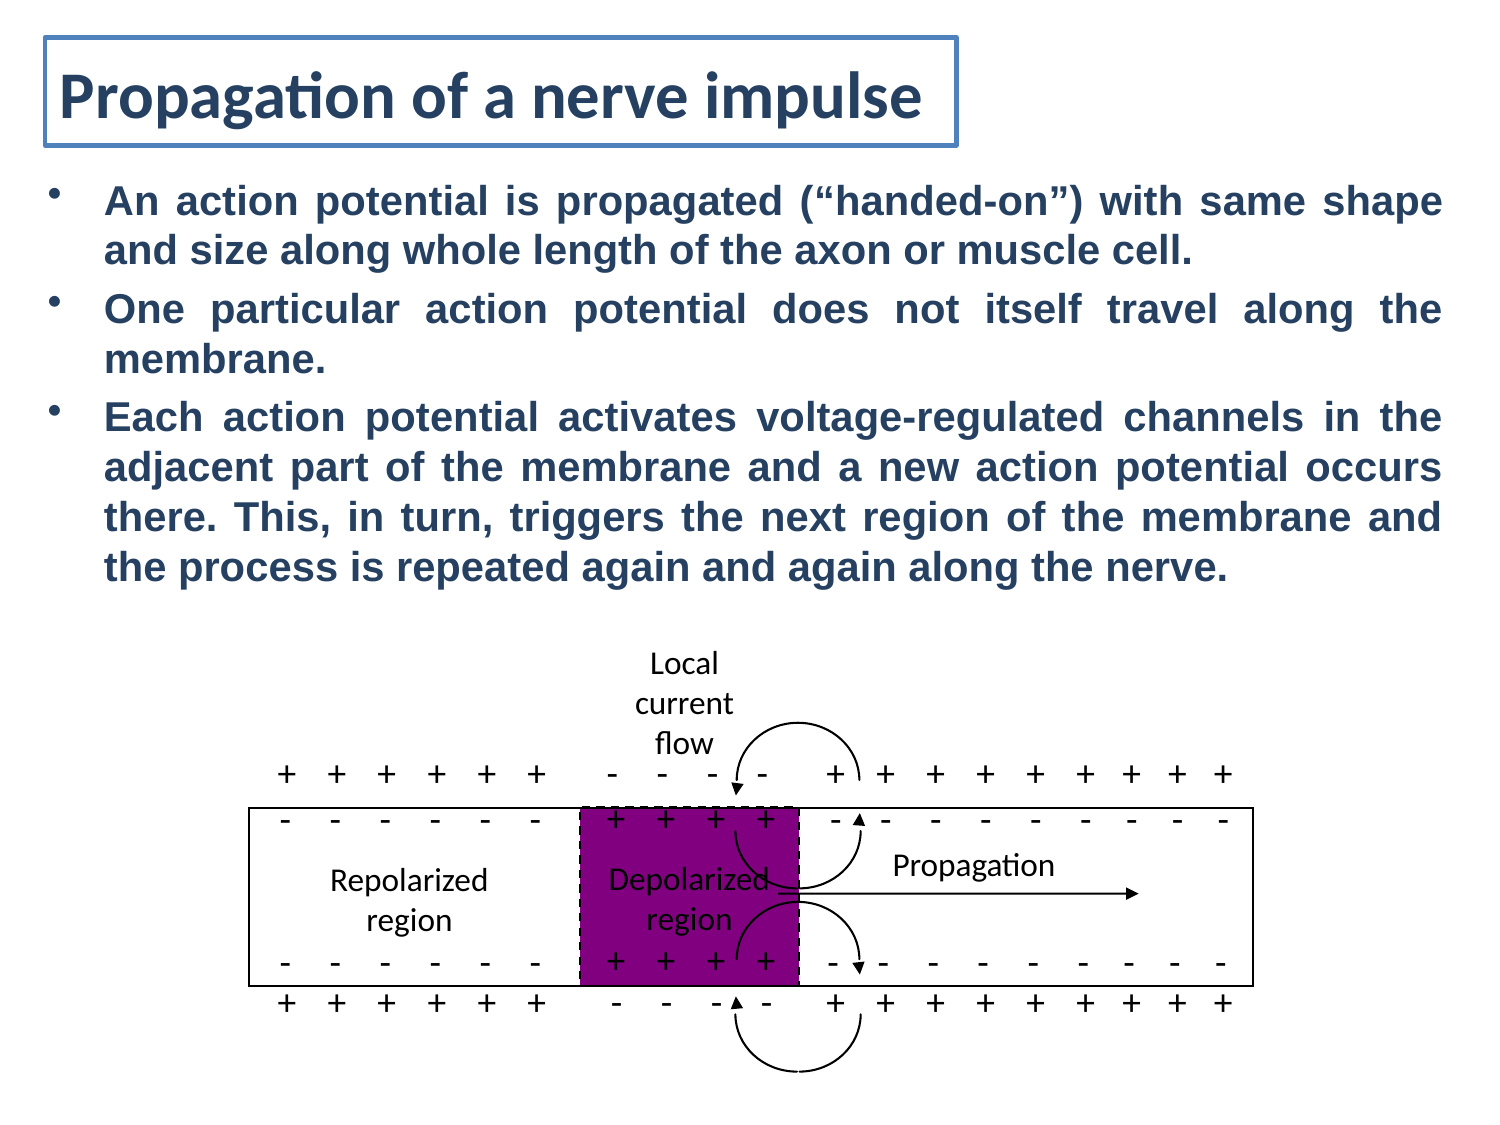

Propagation of a nerve impulse
An action potential is propagated (“handed-on”) with same shape and size along whole length of the axon or muscle cell.
One particular action potential does not itself travel along the membrane.
Each action potential activates voltage-regulated channels in the adjacent part of the membrane and a new action potential occurs there. This, in turn, triggers the next region of the membrane and the process is repeated again and again along the nerve.
Local
current
flow

+
+
+
+
+
+
-
-
-
-
+
+
+
+
+
+
+
+
+
+
+
+
+
-
-
-
-
-
-
-
-
-
-
-
-
-
-
-
Depolarized
region

Propagation
Repolarized
region
+
+
+
+
-
-
-
-
-
-
-
-
-
-
-
-
-
-
-
+
+
+
+
+
+
-
-
-
-
+
+
+
+
+
+
+
+
+